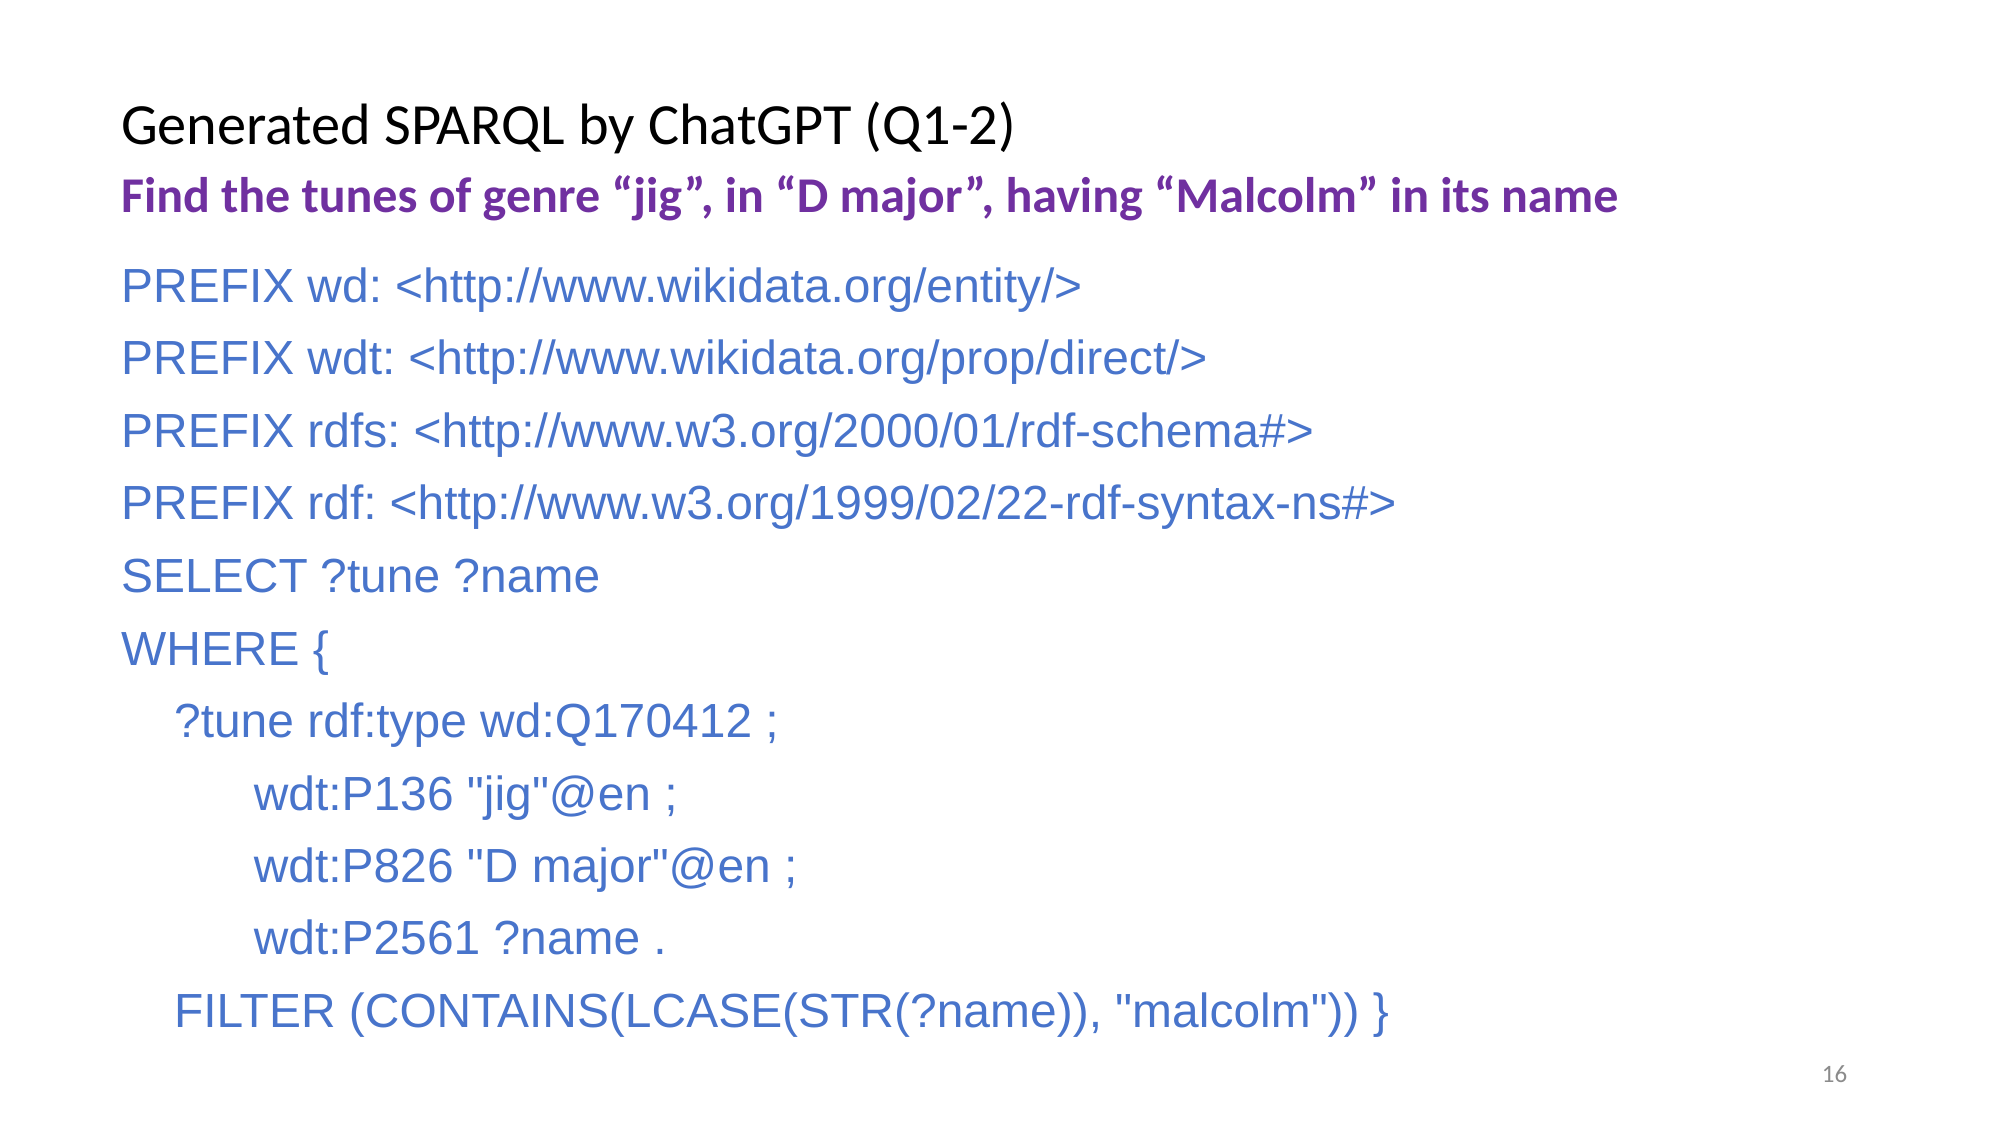

# Generated SPARQL by ChatGPT (Q1-2) Find the tunes of genre “jig”, in “D major”, having “Malcolm” in its name
PREFIX wd: <http://www.wikidata.org/entity/>
PREFIX wdt: <http://www.wikidata.org/prop/direct/>
PREFIX rdfs: <http://www.w3.org/2000/01/rdf-schema#>
PREFIX rdf: <http://www.w3.org/1999/02/22-rdf-syntax-ns#>
SELECT ?tune ?name
WHERE {
    ?tune rdf:type wd:Q170412 ;
          wdt:P136 "jig"@en ;
          wdt:P826 "D major"@en ;
          wdt:P2561 ?name .
    FILTER (CONTAINS(LCASE(STR(?name)), "malcolm")) }
16
In order for you to generate the following SPARQL, how should I ask you in a natural language (English)?
ChatGpt 4o:
“Can you retrieve all musical compositions that are of the type tune, specifically jigs, in the key of D major, and whose name contains the word ‘Malcolm’? Please provide the identifiers of these tunes and their names.”